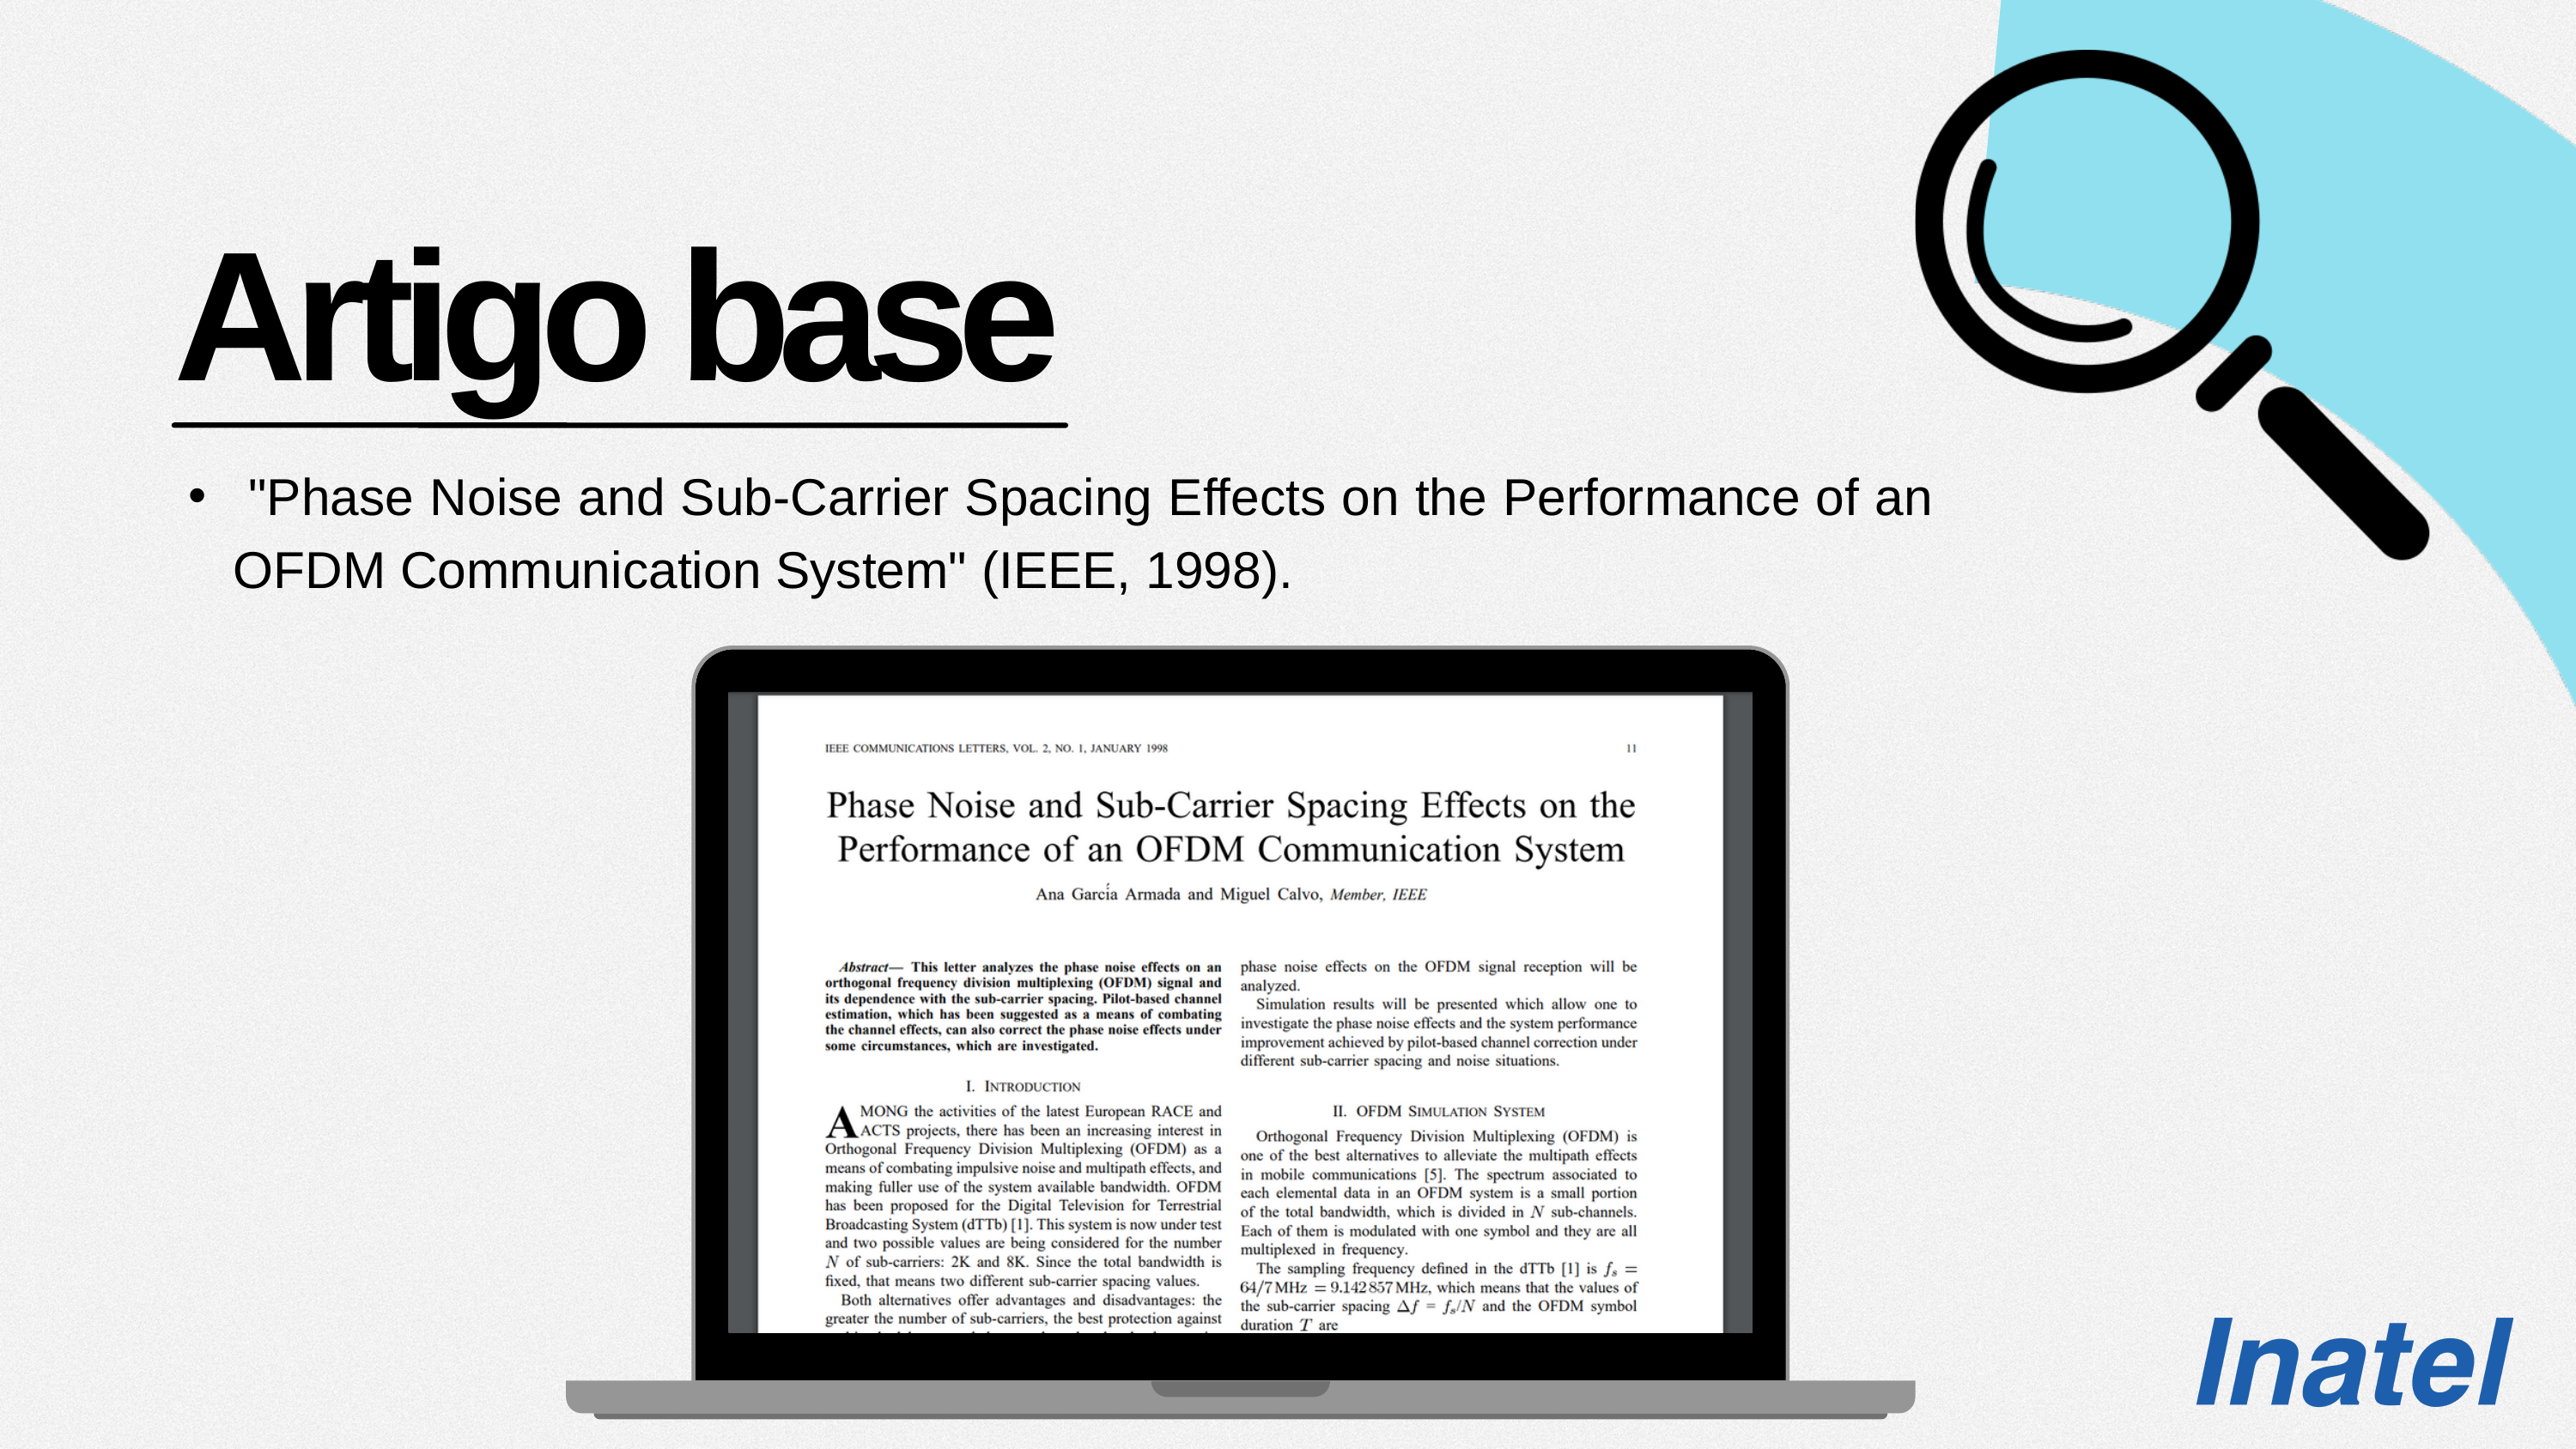

Artigo base

 "Phase Noise and Sub-Carrier Spacing Effects on the Performance of an OFDM Communication System" (IEEE, 1998).